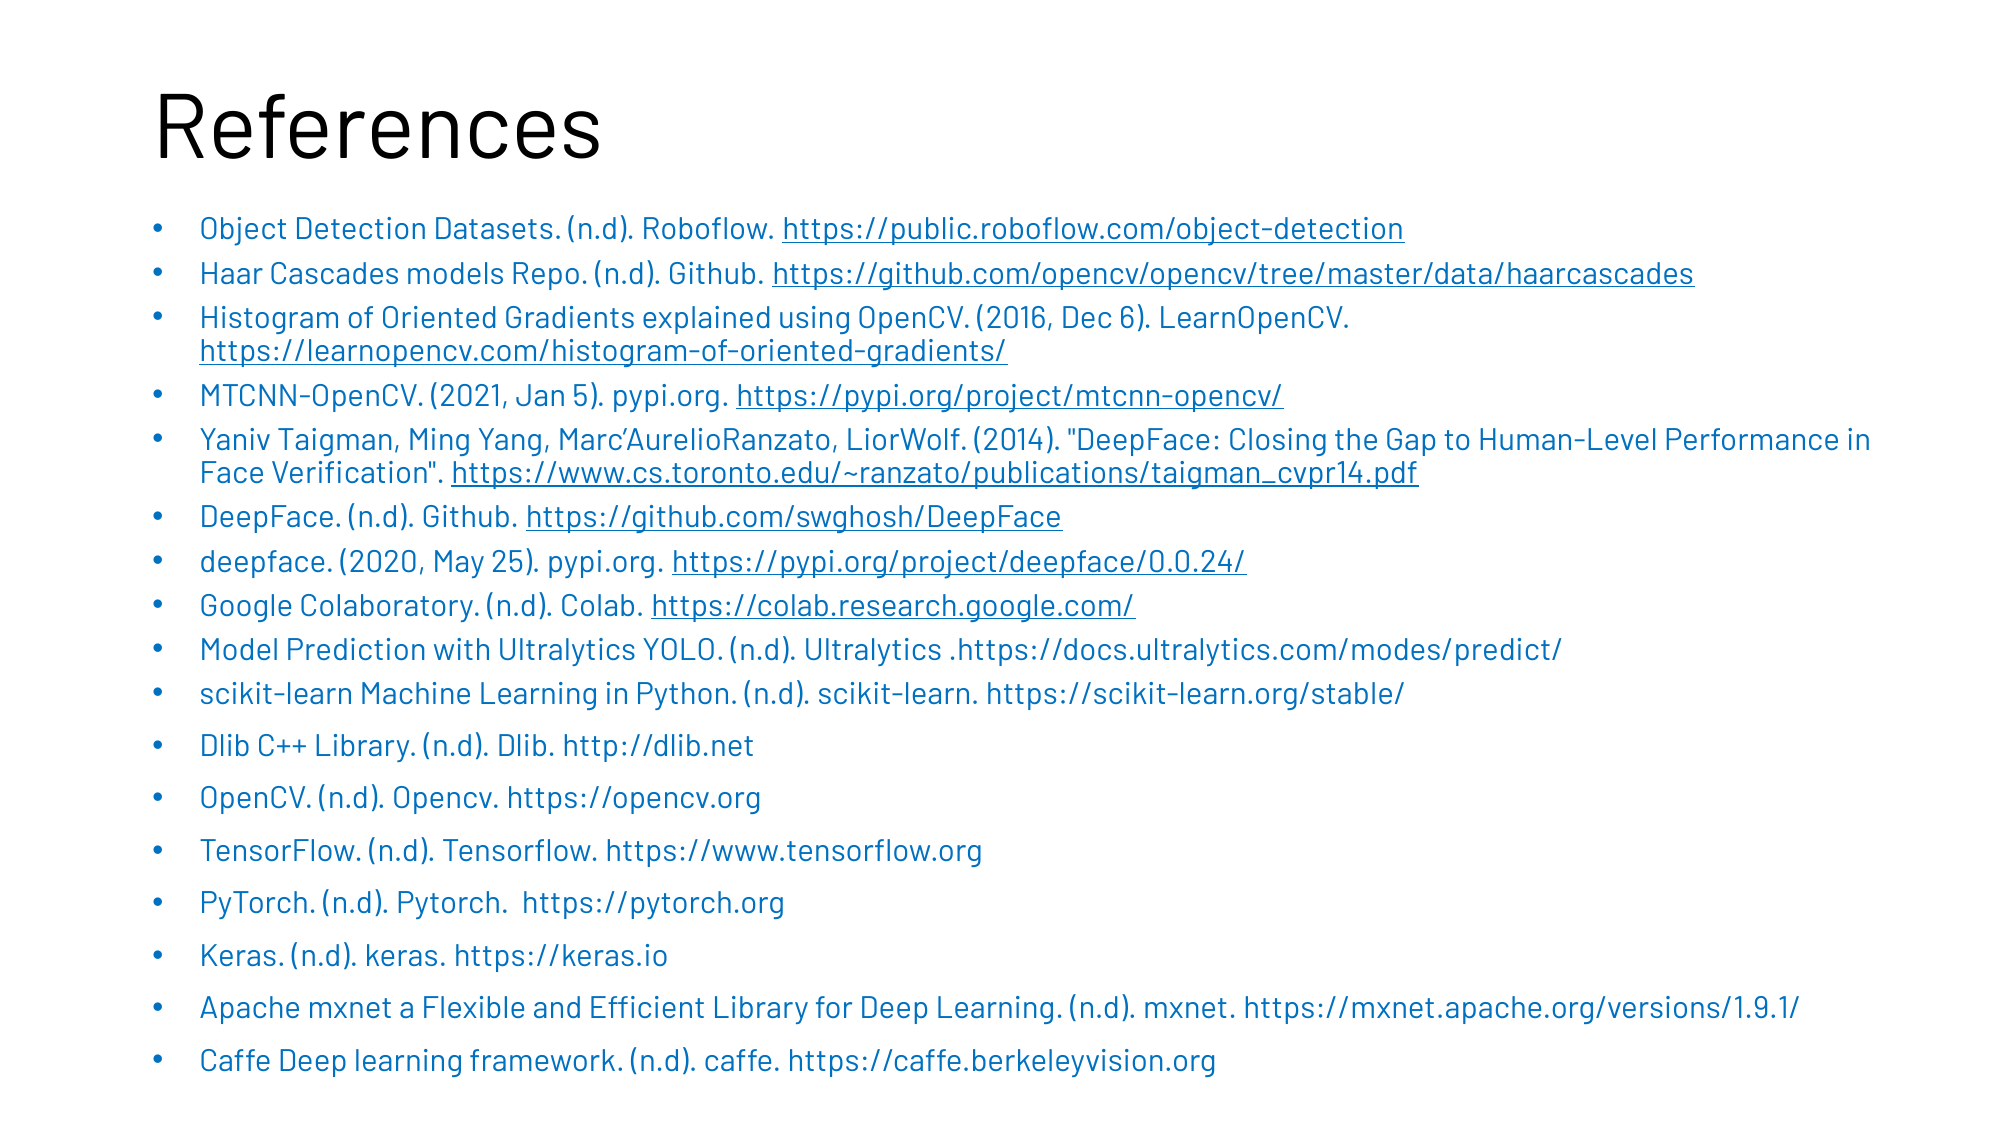

# References
Object Detection Datasets. (n.d). Roboflow. https://public.roboflow.com/object-detection
Haar Cascades models Repo. (n.d). Github. https://github.com/opencv/opencv/tree/master/data/haarcascades
Histogram of Oriented Gradients explained using OpenCV. (2016, Dec 6). LearnOpenCV. https://learnopencv.com/histogram-of-oriented-gradients/
MTCNN-OpenCV. (2021, Jan 5). pypi.org. https://pypi.org/project/mtcnn-opencv/
Yaniv Taigman, Ming Yang, Marc’AurelioRanzato, LiorWolf. (2014). "DeepFace: Closing the Gap to Human-Level Performance in Face Verification". https://www.cs.toronto.edu/~ranzato/publications/taigman_cvpr14.pdf
DeepFace. (n.d). Github. https://github.com/swghosh/DeepFace
deepface. (2020, May 25). pypi.org. https://pypi.org/project/deepface/0.0.24/
Google Colaboratory. (n.d). Colab. https://colab.research.google.com/
Model Prediction with Ultralytics YOLO. (n.d). Ultralytics .https://docs.ultralytics.com/modes/predict/
scikit-learn Machine Learning in Python. (n.d). scikit-learn. https://scikit-learn.org/stable/
Dlib C++ Library. (n.d). Dlib. http://dlib.net
OpenCV. (n.d). Opencv. https://opencv.org
TensorFlow. (n.d). Tensorflow. https://www.tensorflow.org
PyTorch. (n.d). Pytorch.  https://pytorch.org
Keras. (n.d). keras. https://keras.io
Apache mxnet a Flexible and Efficient Library for Deep Learning. (n.d). mxnet. https://mxnet.apache.org/versions/1.9.1/
Caffe Deep learning framework. (n.d). caffe. https://caffe.berkeleyvision.org